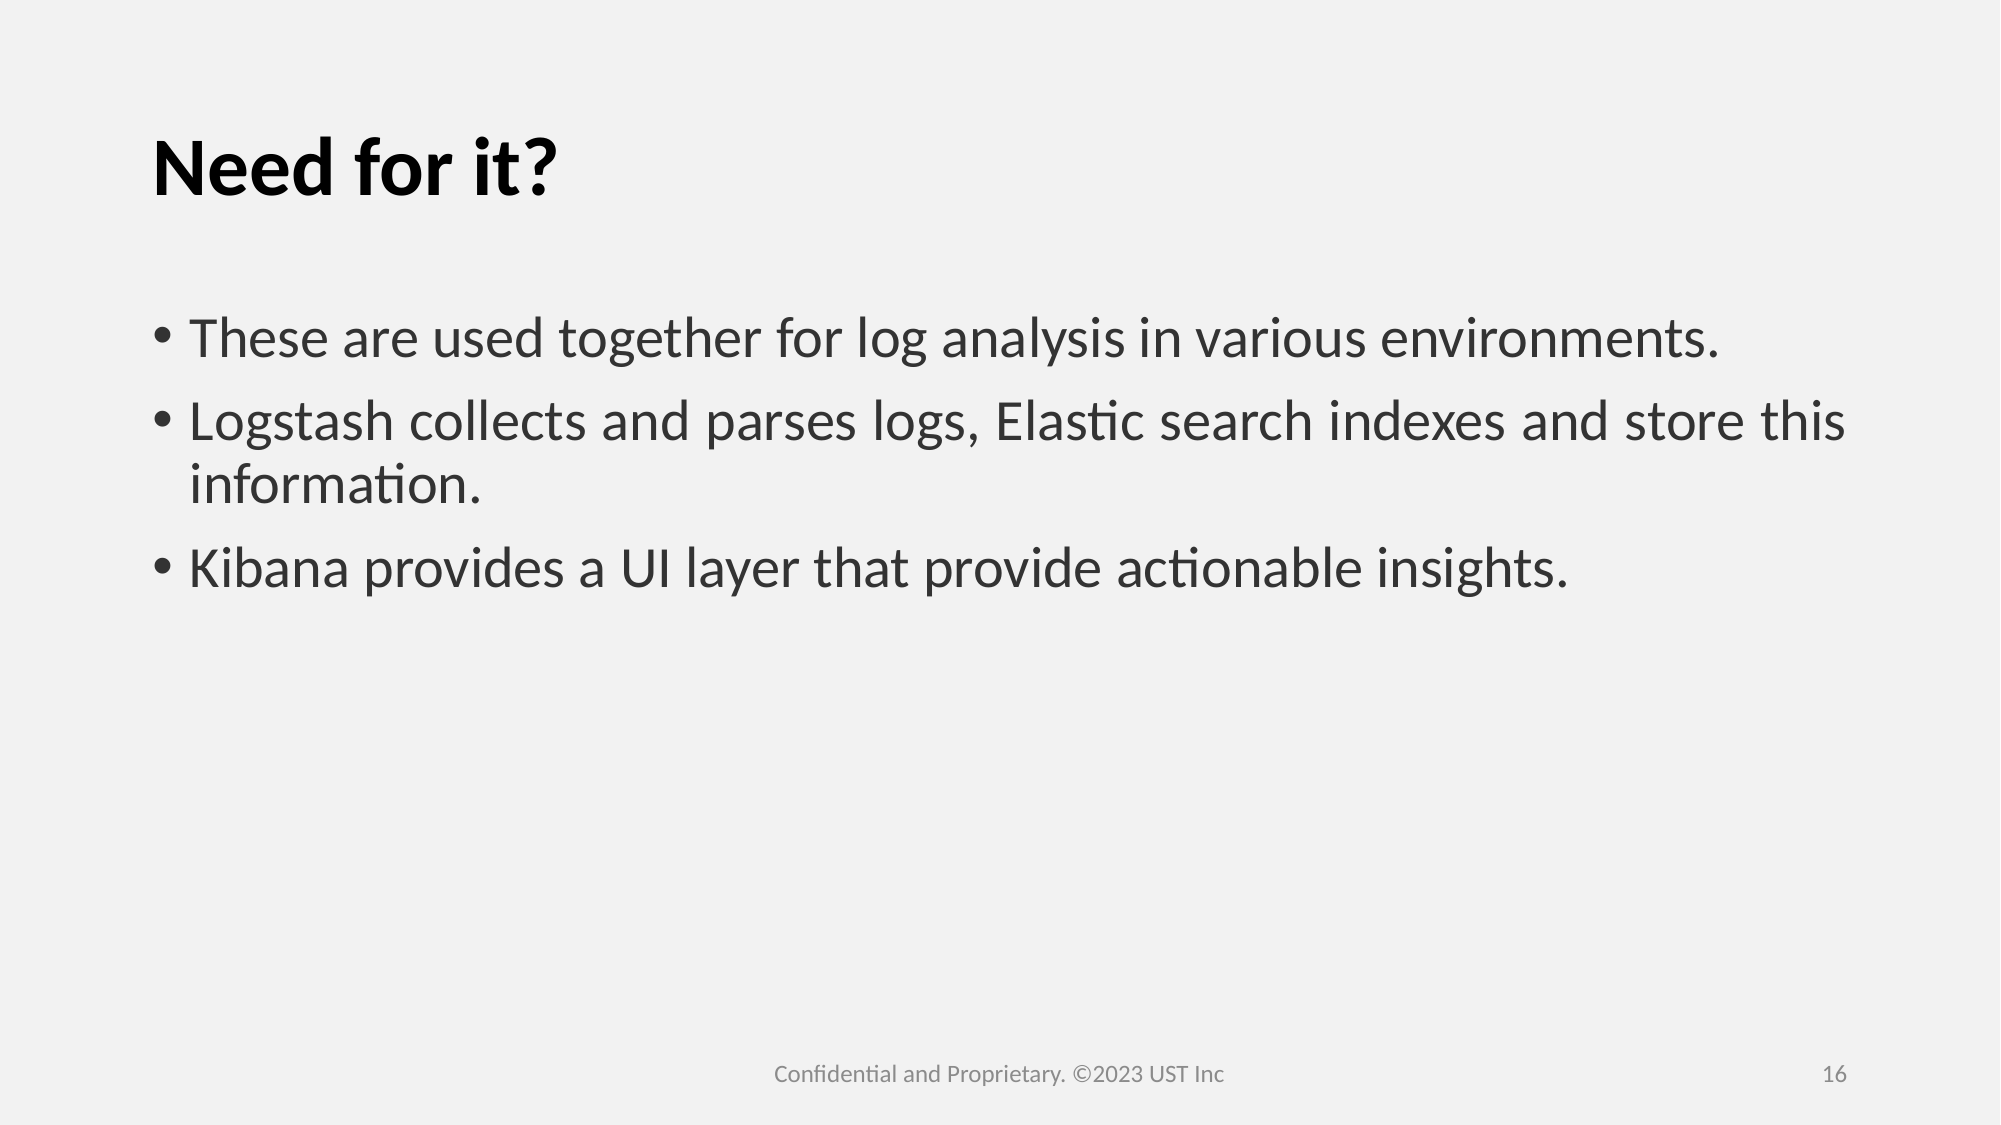

# Need for it?
These are used together for log analysis in various environments.
Logstash collects and parses logs, Elastic search indexes and store this information.
Kibana provides a UI layer that provide actionable insights.

Confidential and Proprietary. ©2023 UST Inc
16